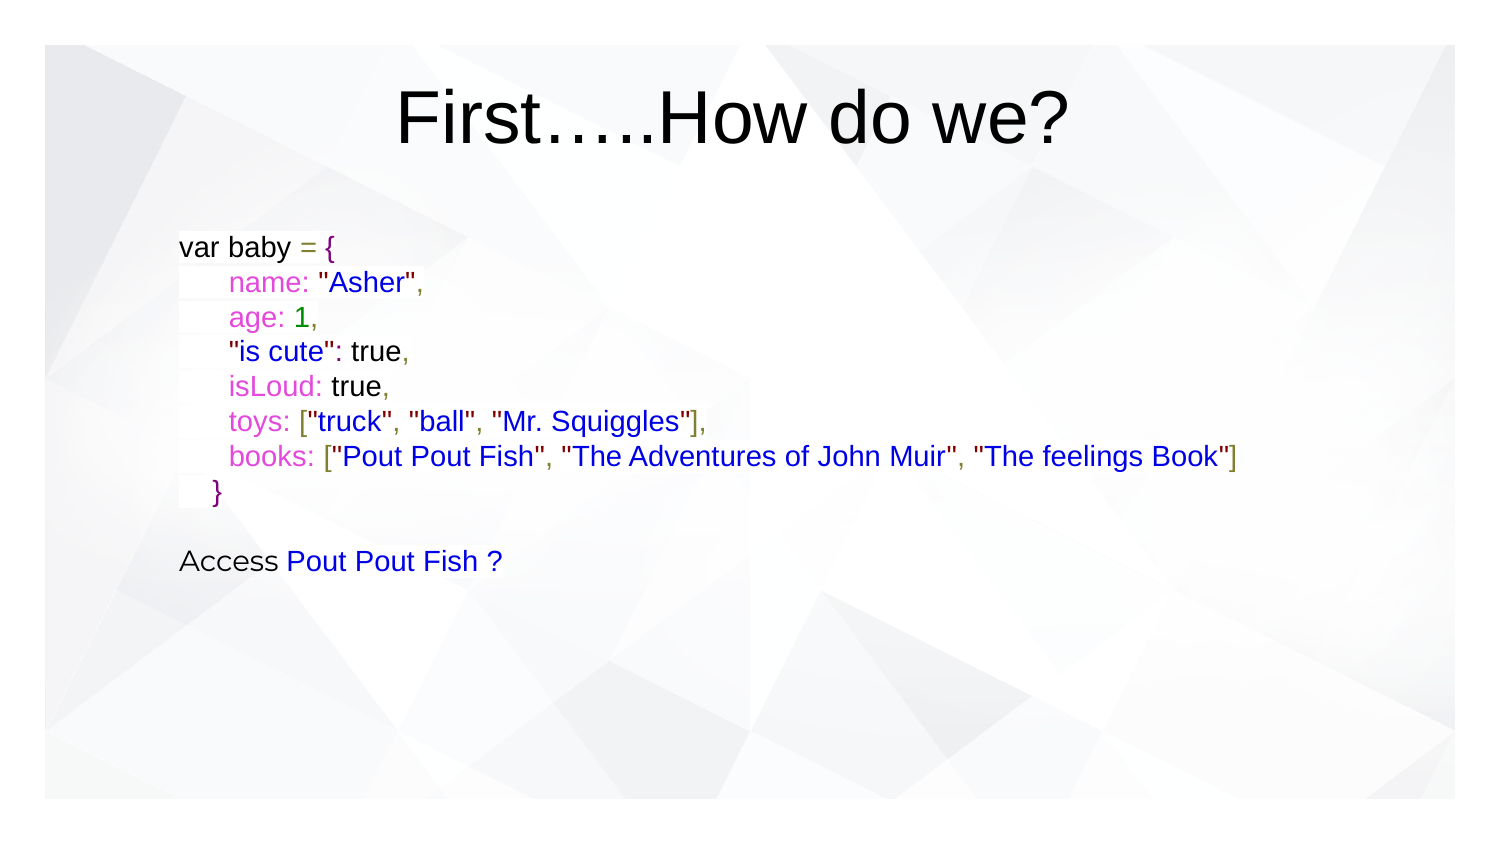

# First…..How do we?
var baby = {
      name: "Asher",
      age: 1,
      "is cute": true,
      isLoud: true,
      toys: ["truck", "ball", "Mr. Squiggles"],
      books: ["Pout Pout Fish", "The Adventures of John Muir", "The feelings Book"]
    }

Access Pout Pout Fish ?